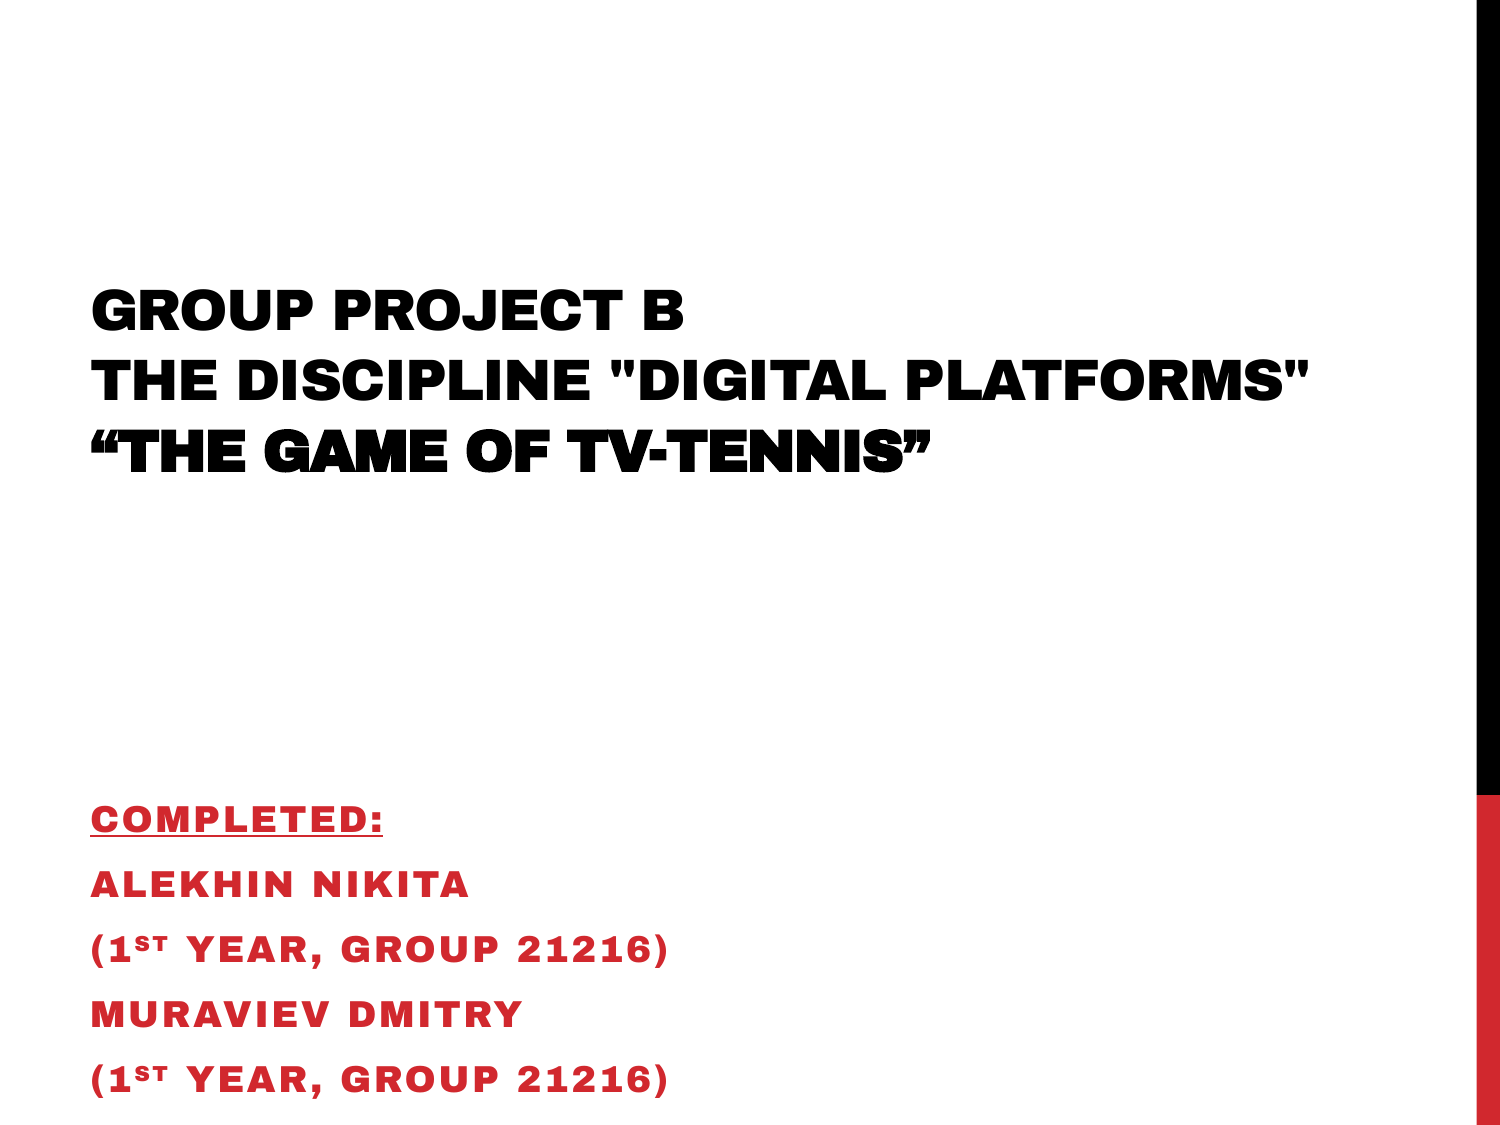

# Group Project B The discipline "Digital platforms" “The Game of TV-Tennis”
Completed:
Alekhin Nikita
(1st year, group 21216)
Muraviev Dmitry
(1st year, group 21216)